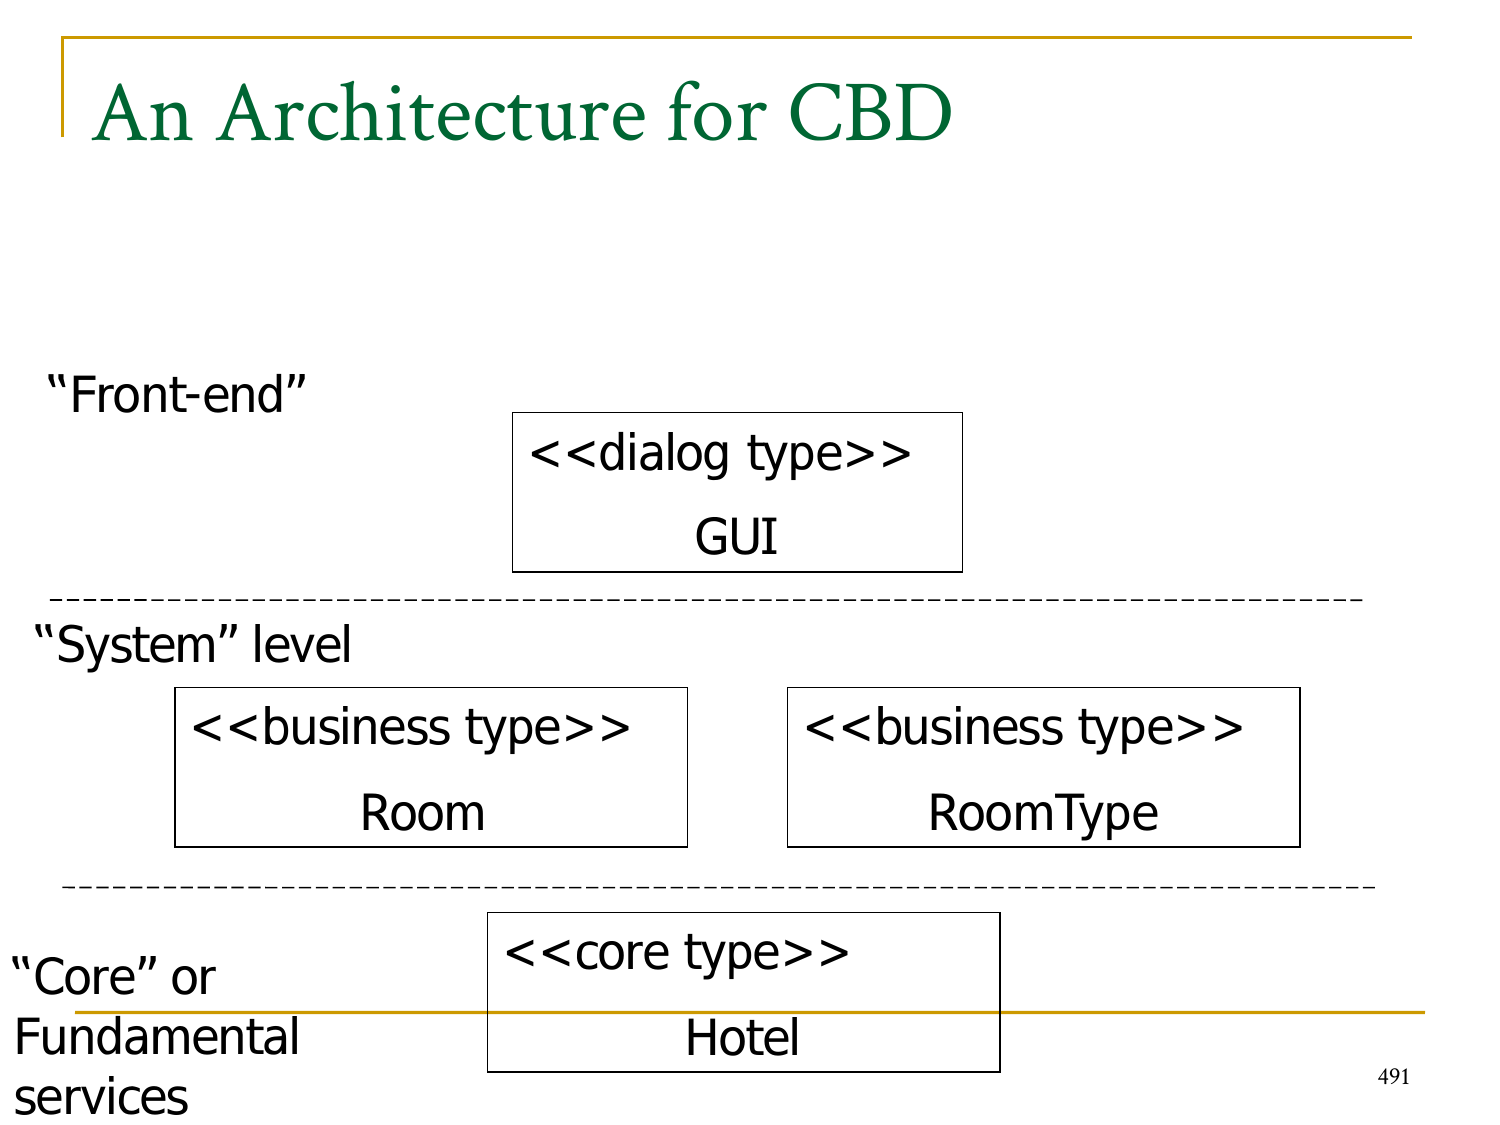

# An Architecture for CBD
“Front-end”
<<dialog type>>
GUI

“System” level
<<business type>>
Room
<<business type>>
RoomType

<<core type>>
Hotel
“Core” or Fundamental services
491